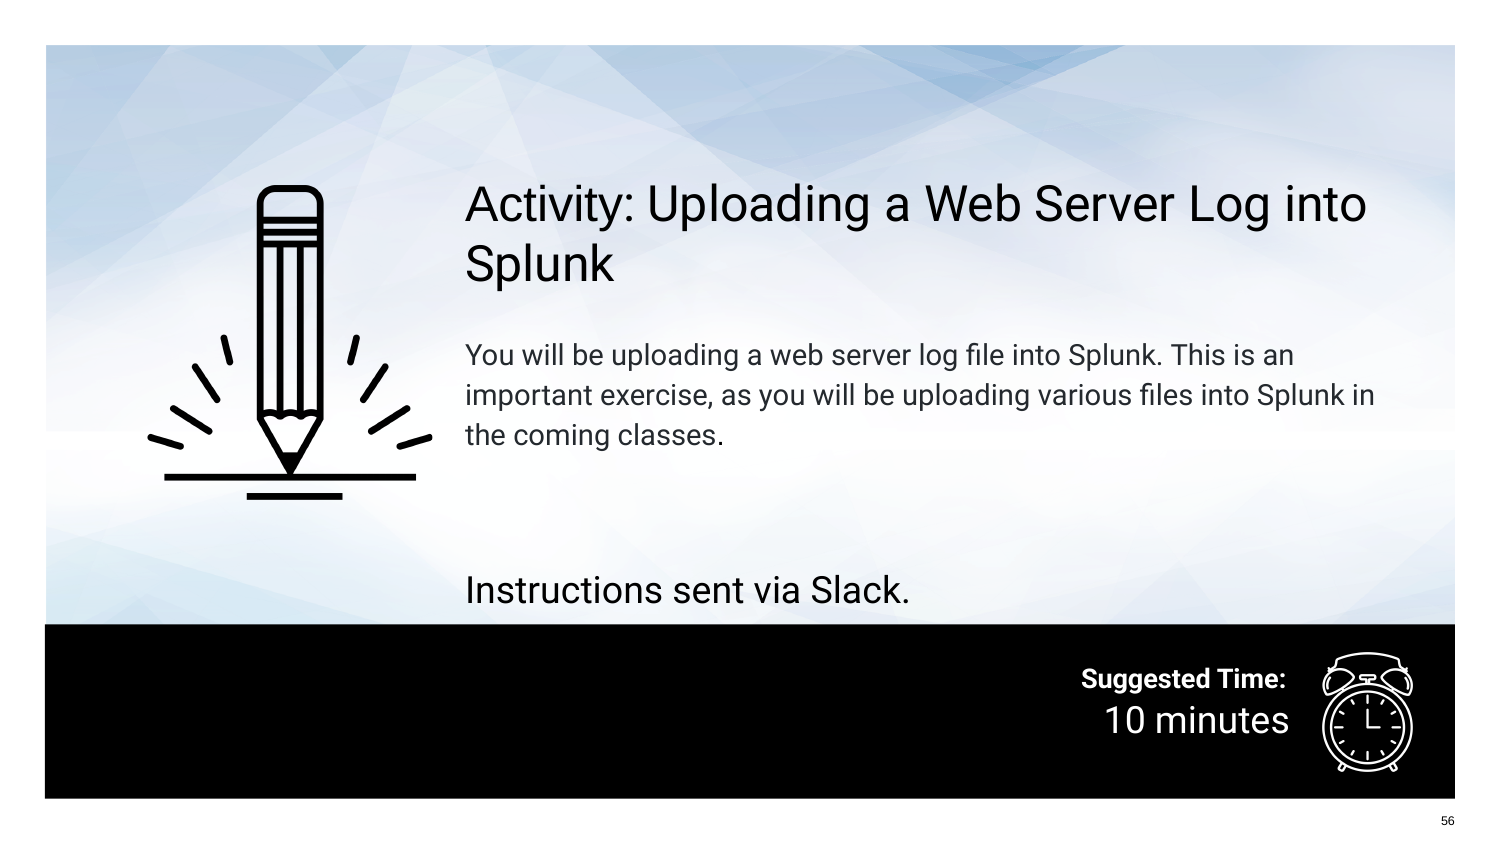

Activity: Uploading a Web Server Log into Splunk

You will be uploading a web server log file into Splunk. This is an important exercise, as you will be uploading various files into Splunk in the coming classes.

Instructions sent via Slack.

# 10 minutes

56